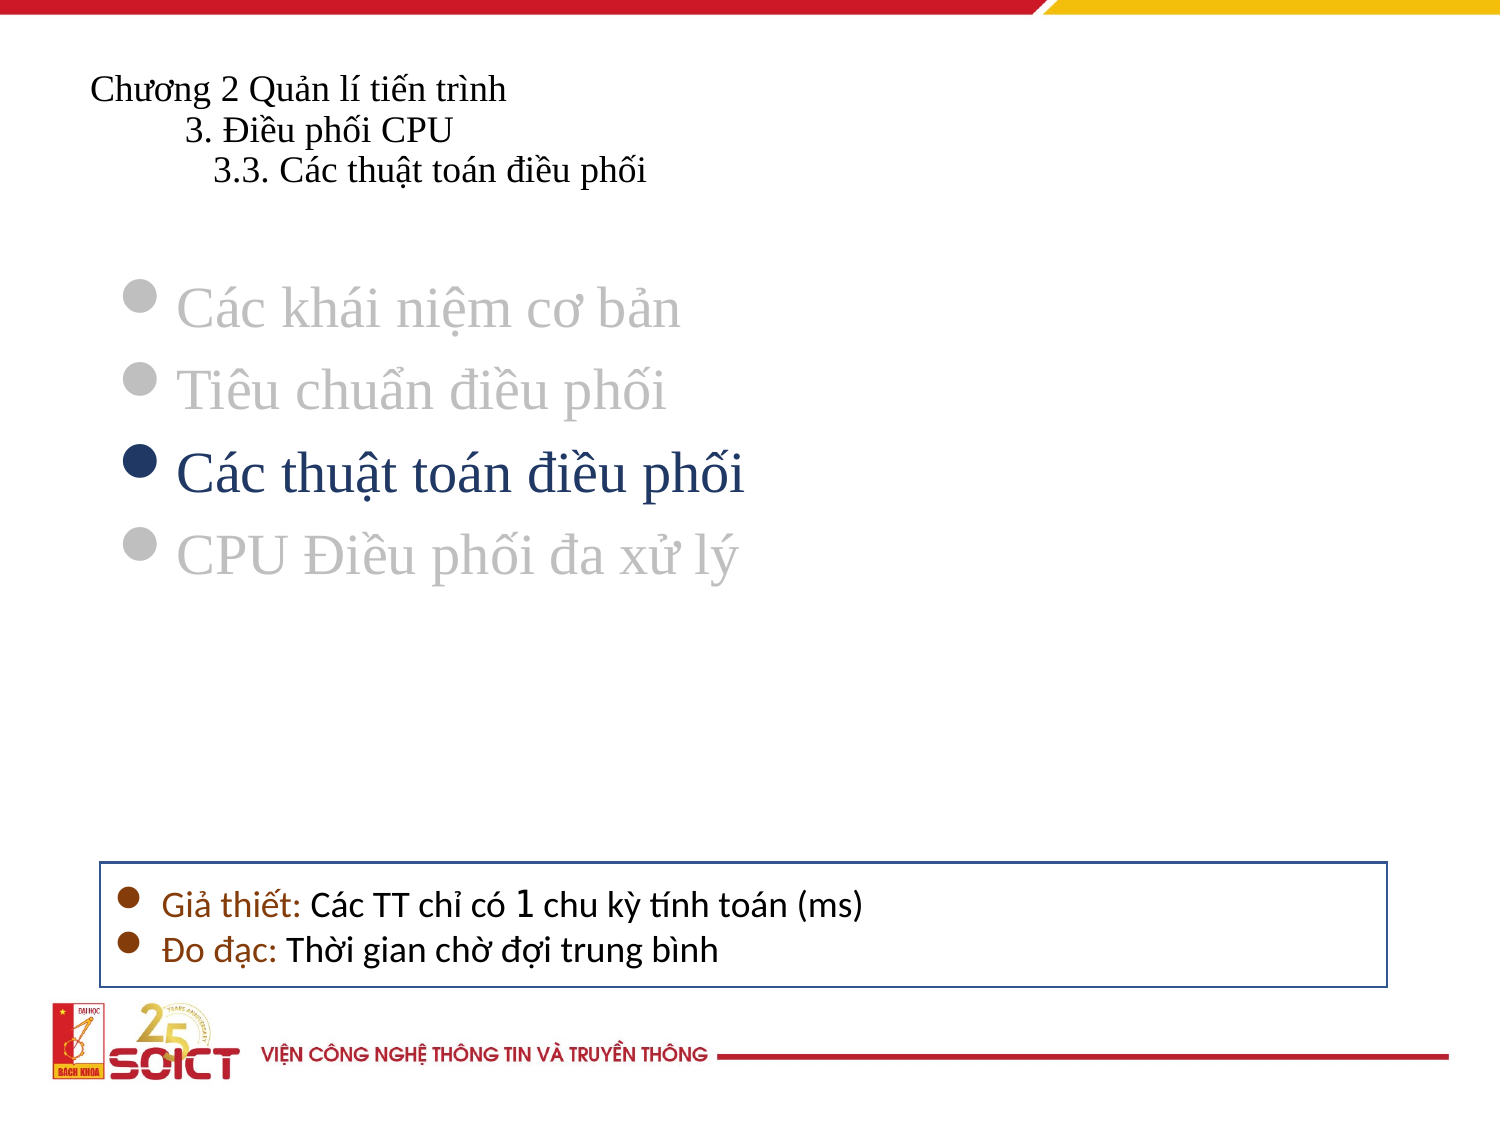

# Chương 2 Quản lí tiến trình 3. Điều phối CPU 3.3. Các thuật toán điều phối
Các khái niệm cơ bản
Tiêu chuẩn điều phối
Các thuật toán điều phối
CPU Điều phối đa xử lý
Giả thiết: Các TT chỉ có 1 chu kỳ tính toán (ms)
Đo đạc: Thời gian chờ đợi trung bình